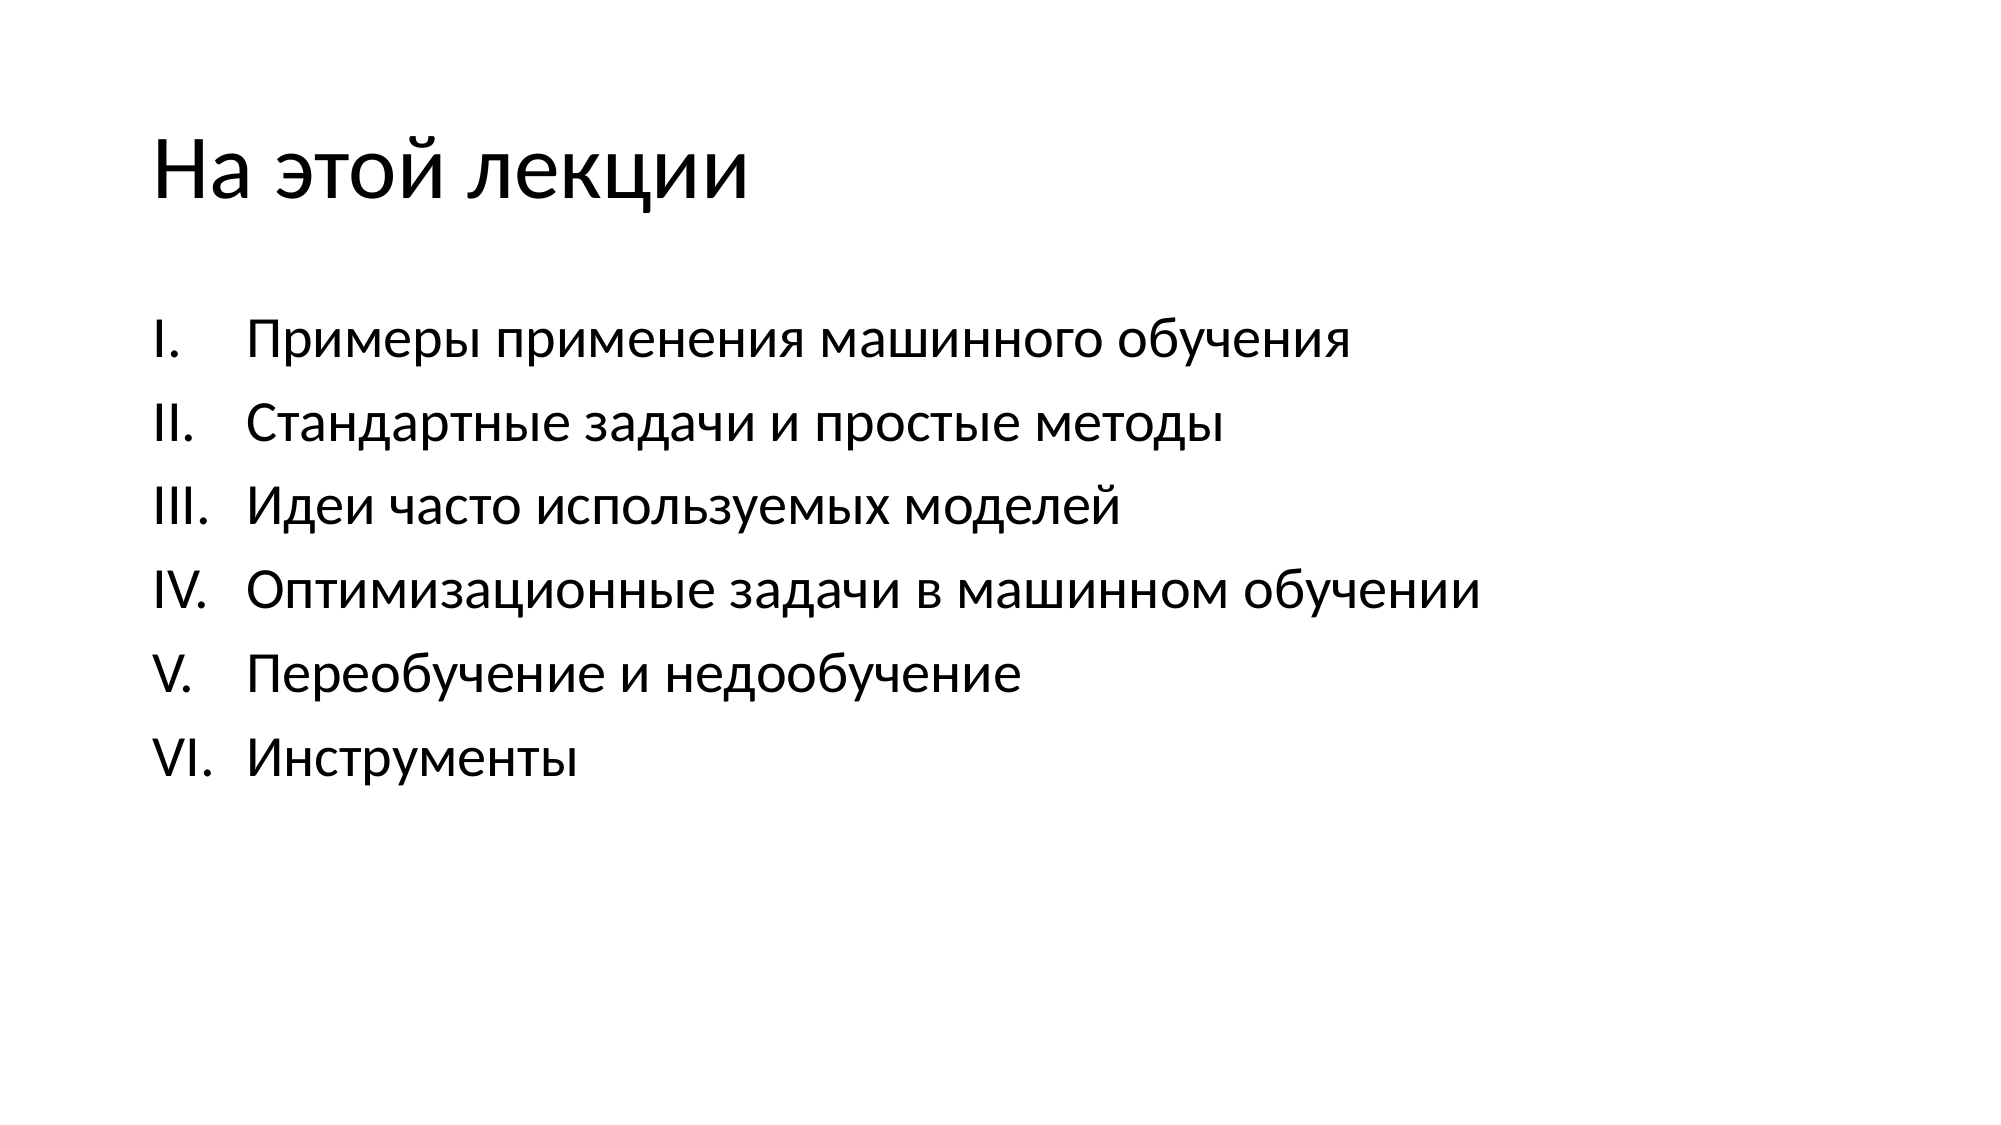

# На этой лекции
Примеры применения машинного обучения
Стандартные задачи и простые методы
Идеи часто используемых моделей
Оптимизационные задачи в машинном обучении
Переобучение и недообучение
Инструменты